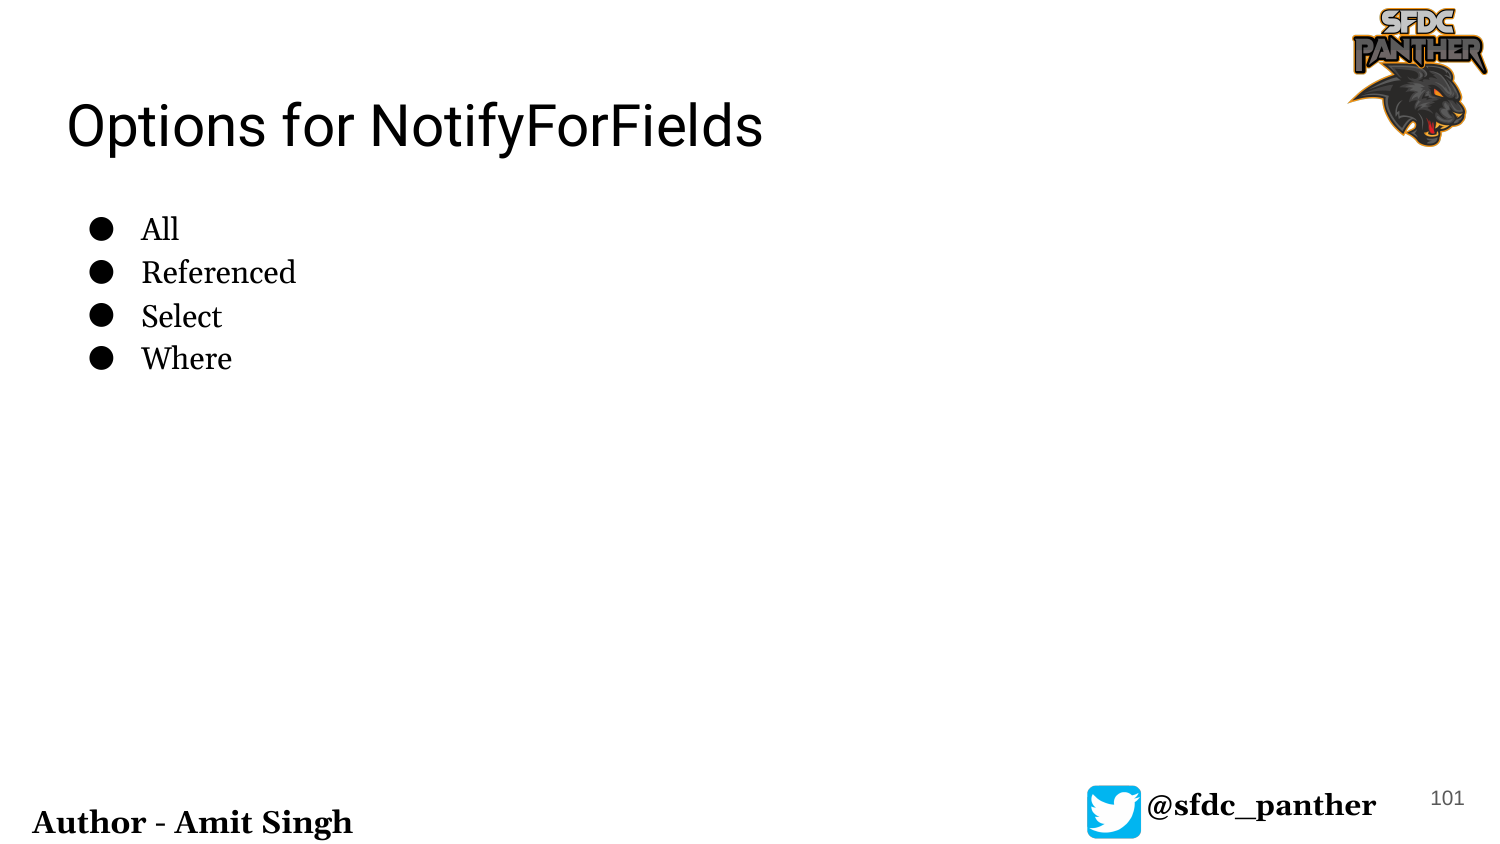

# Options for NotifyForFields
All
Referenced
Select
Where
101